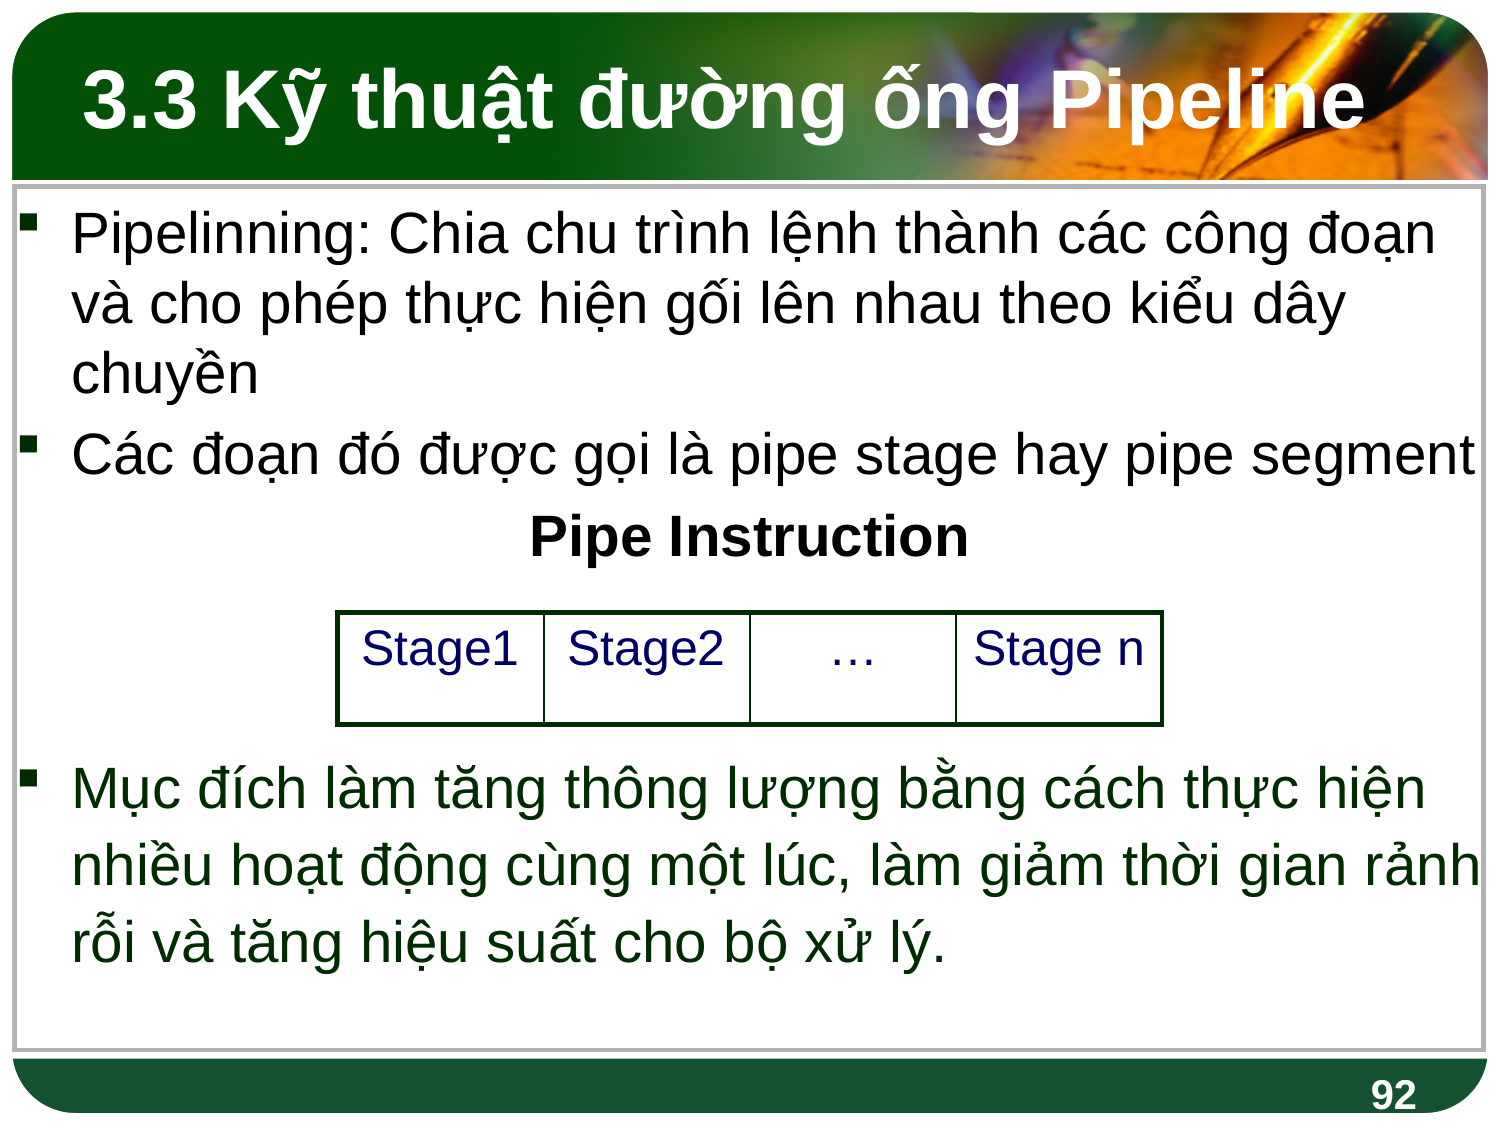

# 3.3 Kỹ thuật đường ống Pipeline
Pipelinning: Chia chu trình lệnh thành các công đoạn và cho phép thực hiện gối lên nhau theo kiểu dây chuyền
Các đoạn đó được gọi là pipe stage hay pipe segment
Pipe Instruction

Mục đích làm tăng thông lượng bằng cách thực hiện nhiều hoạt động cùng một lúc, làm giảm thời gian rảnh rỗi và tăng hiệu suất cho bộ xử lý.
| Stage1 | Stage2 | … | Stage n |
| --- | --- | --- | --- |